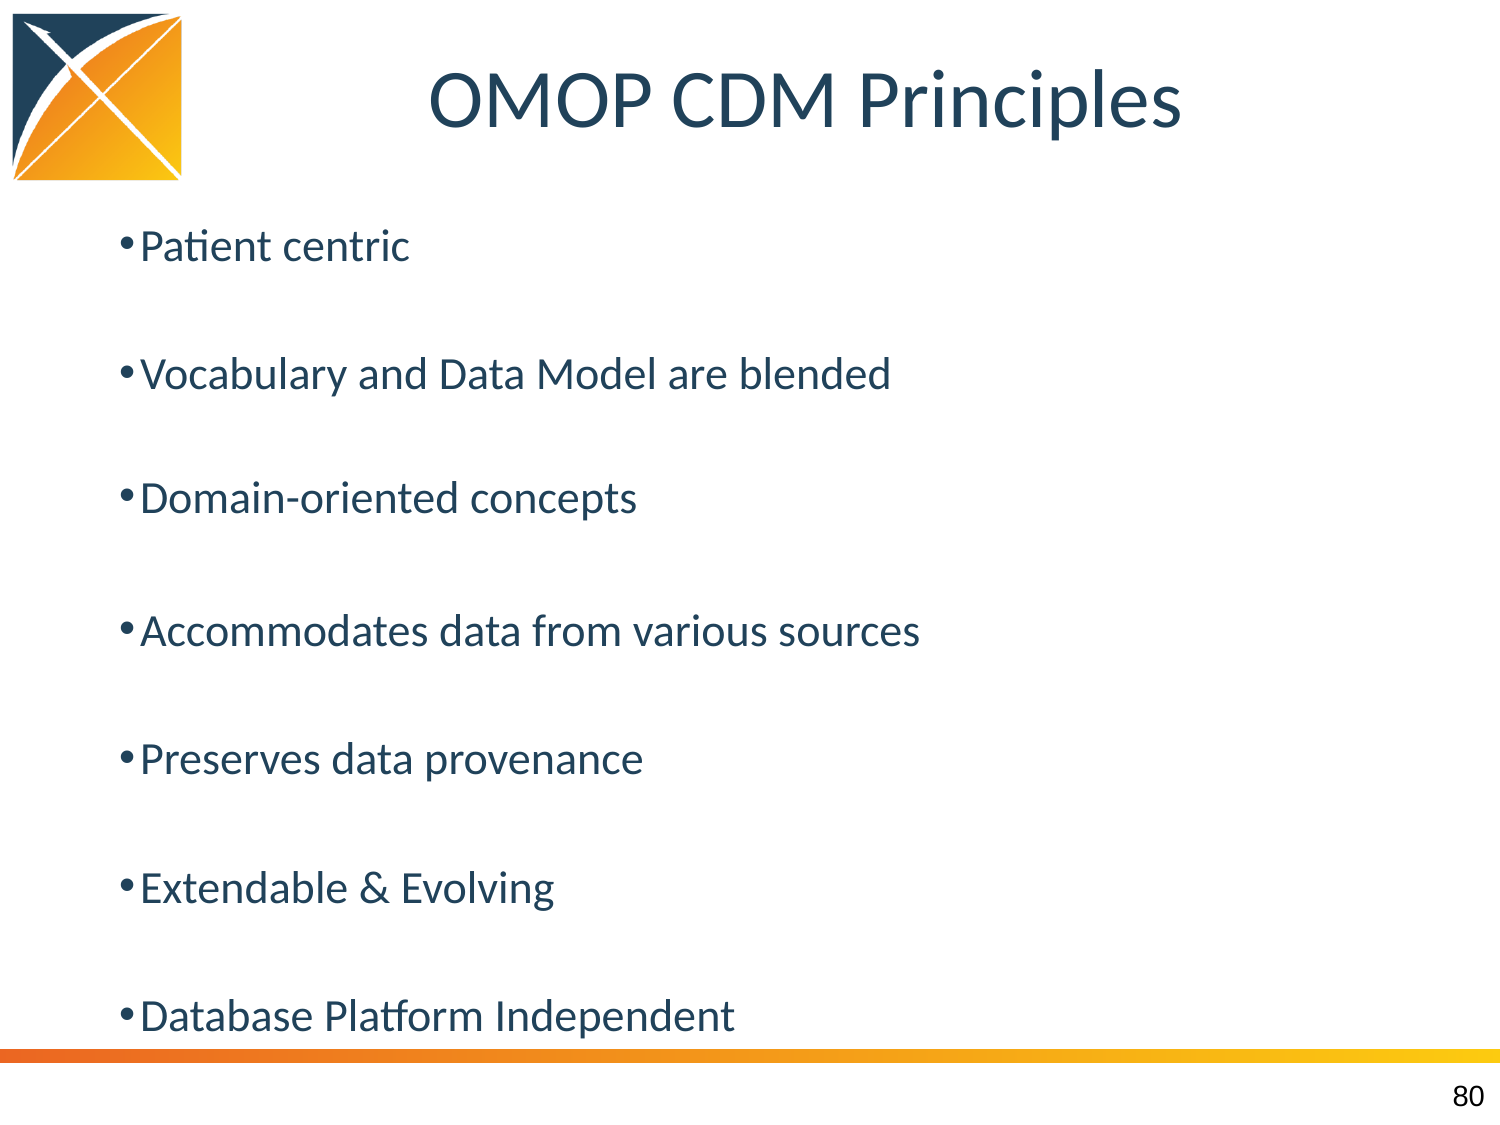

# OMOP CDM Principles
Patient centric

Vocabulary and Data Model are blended

Domain-oriented concepts

Accommodates data from various sources

Preserves data provenance

Extendable & Evolving

Database Platform Independent
80